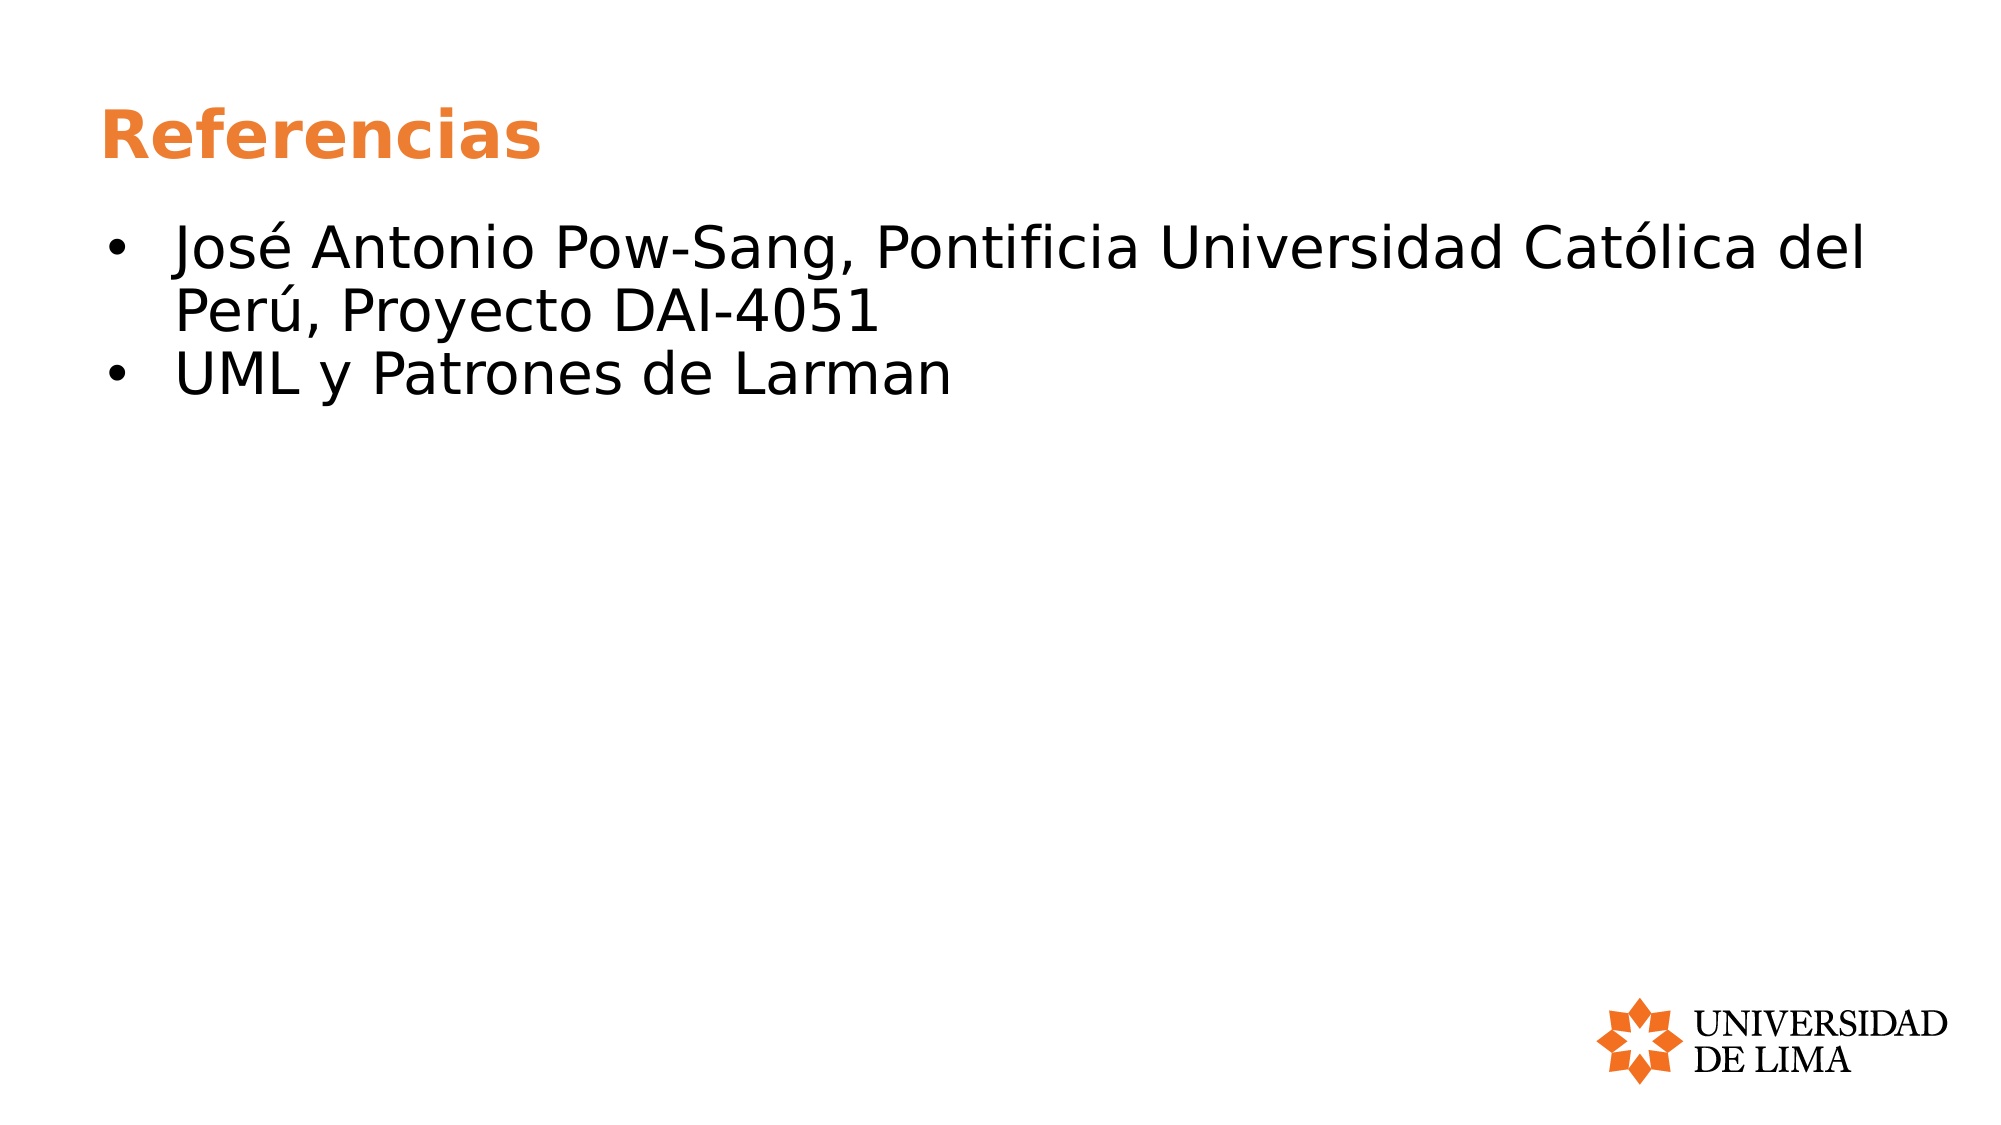

# Referencias
José Antonio Pow-Sang, Pontificia Universidad Católica del Perú, Proyecto DAI-4051
UML y Patrones de Larman